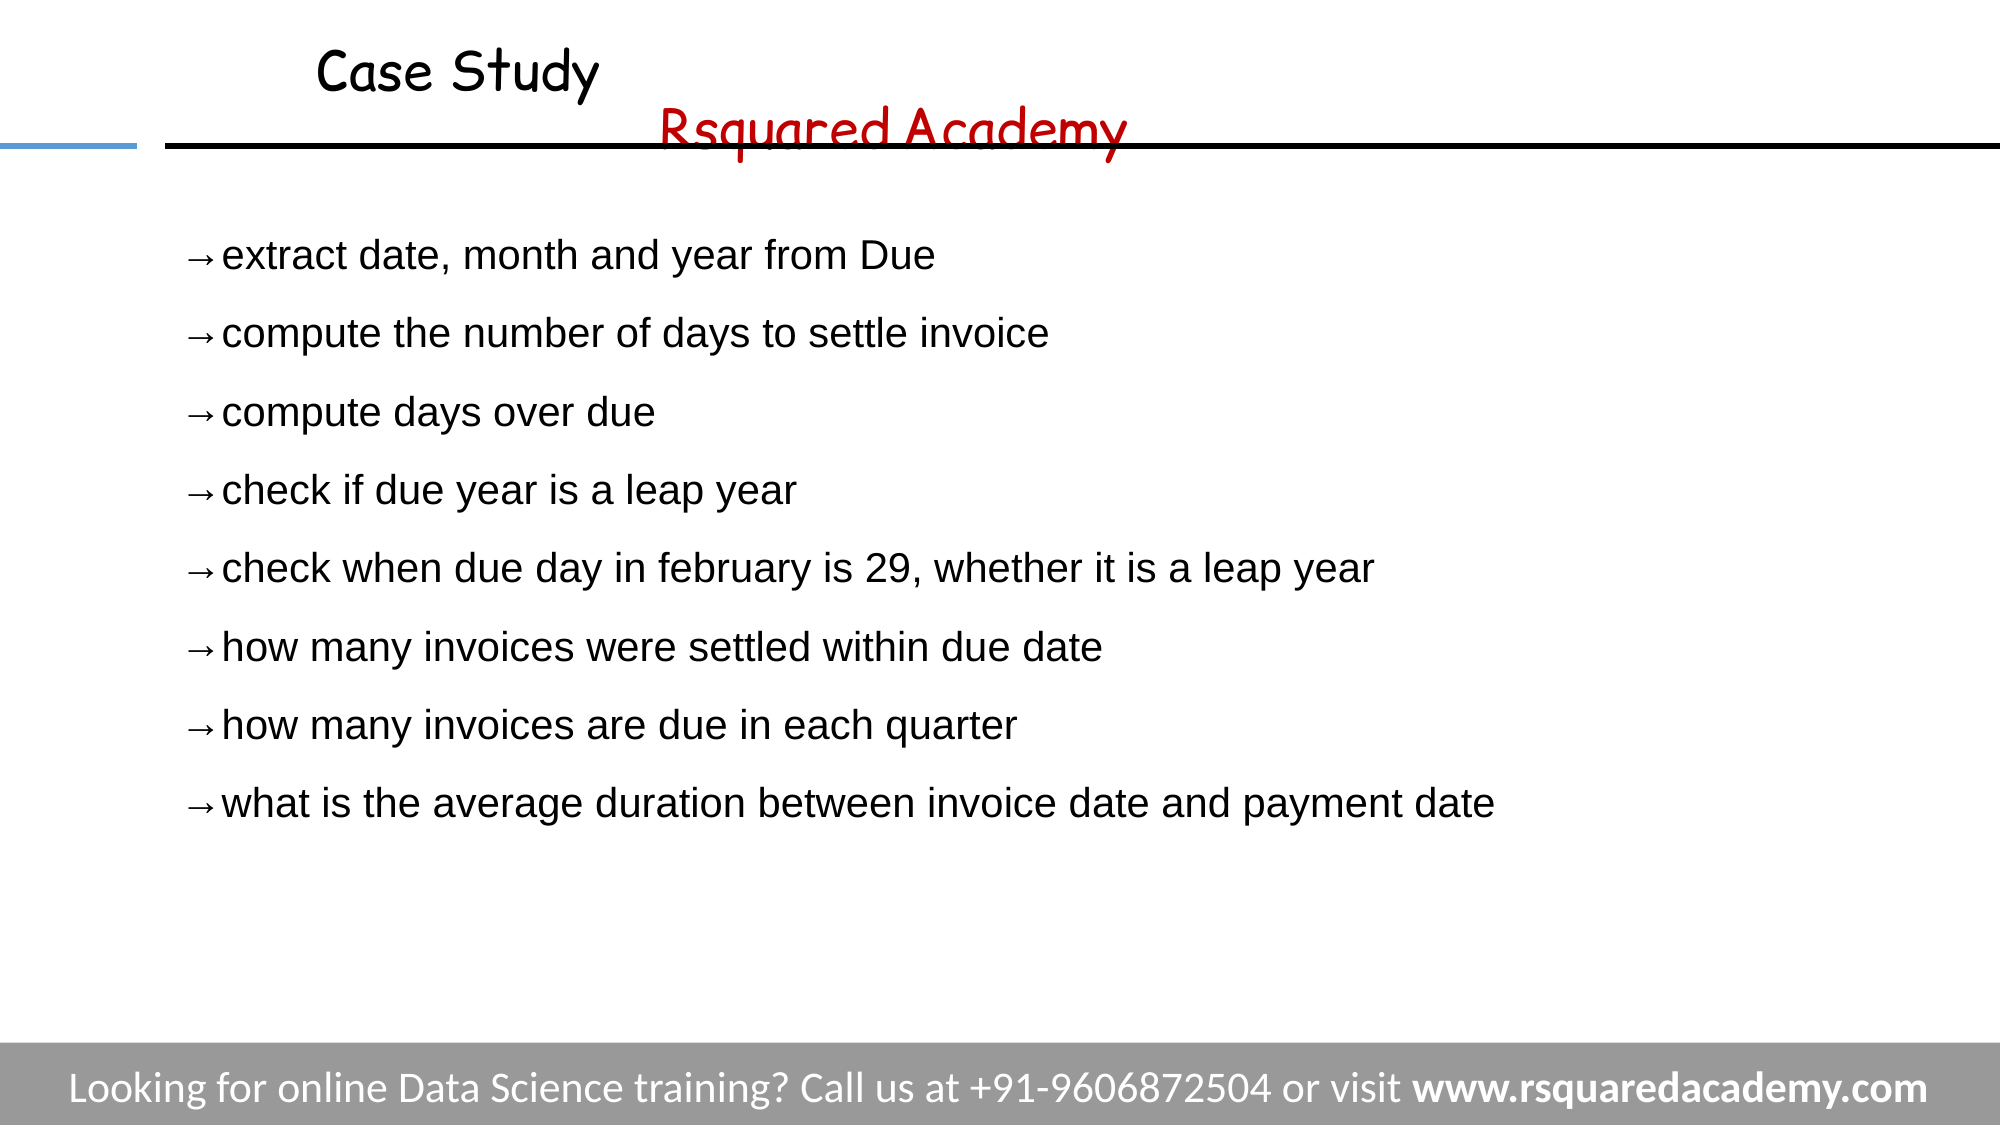

# Case Study		 	             					    	                  Rsquared Academy
extract date, month and year from Due
compute the number of days to settle invoice
compute days over due
check if due year is a leap year
check when due day in february is 29, whether it is a leap year
how many invoices were settled within due date
how many invoices are due in each quarter
what is the average duration between invoice date and payment date

Looking for online Data Science training? Call us at +91-9606872504 or visit www.rsquaredacademy.com
11